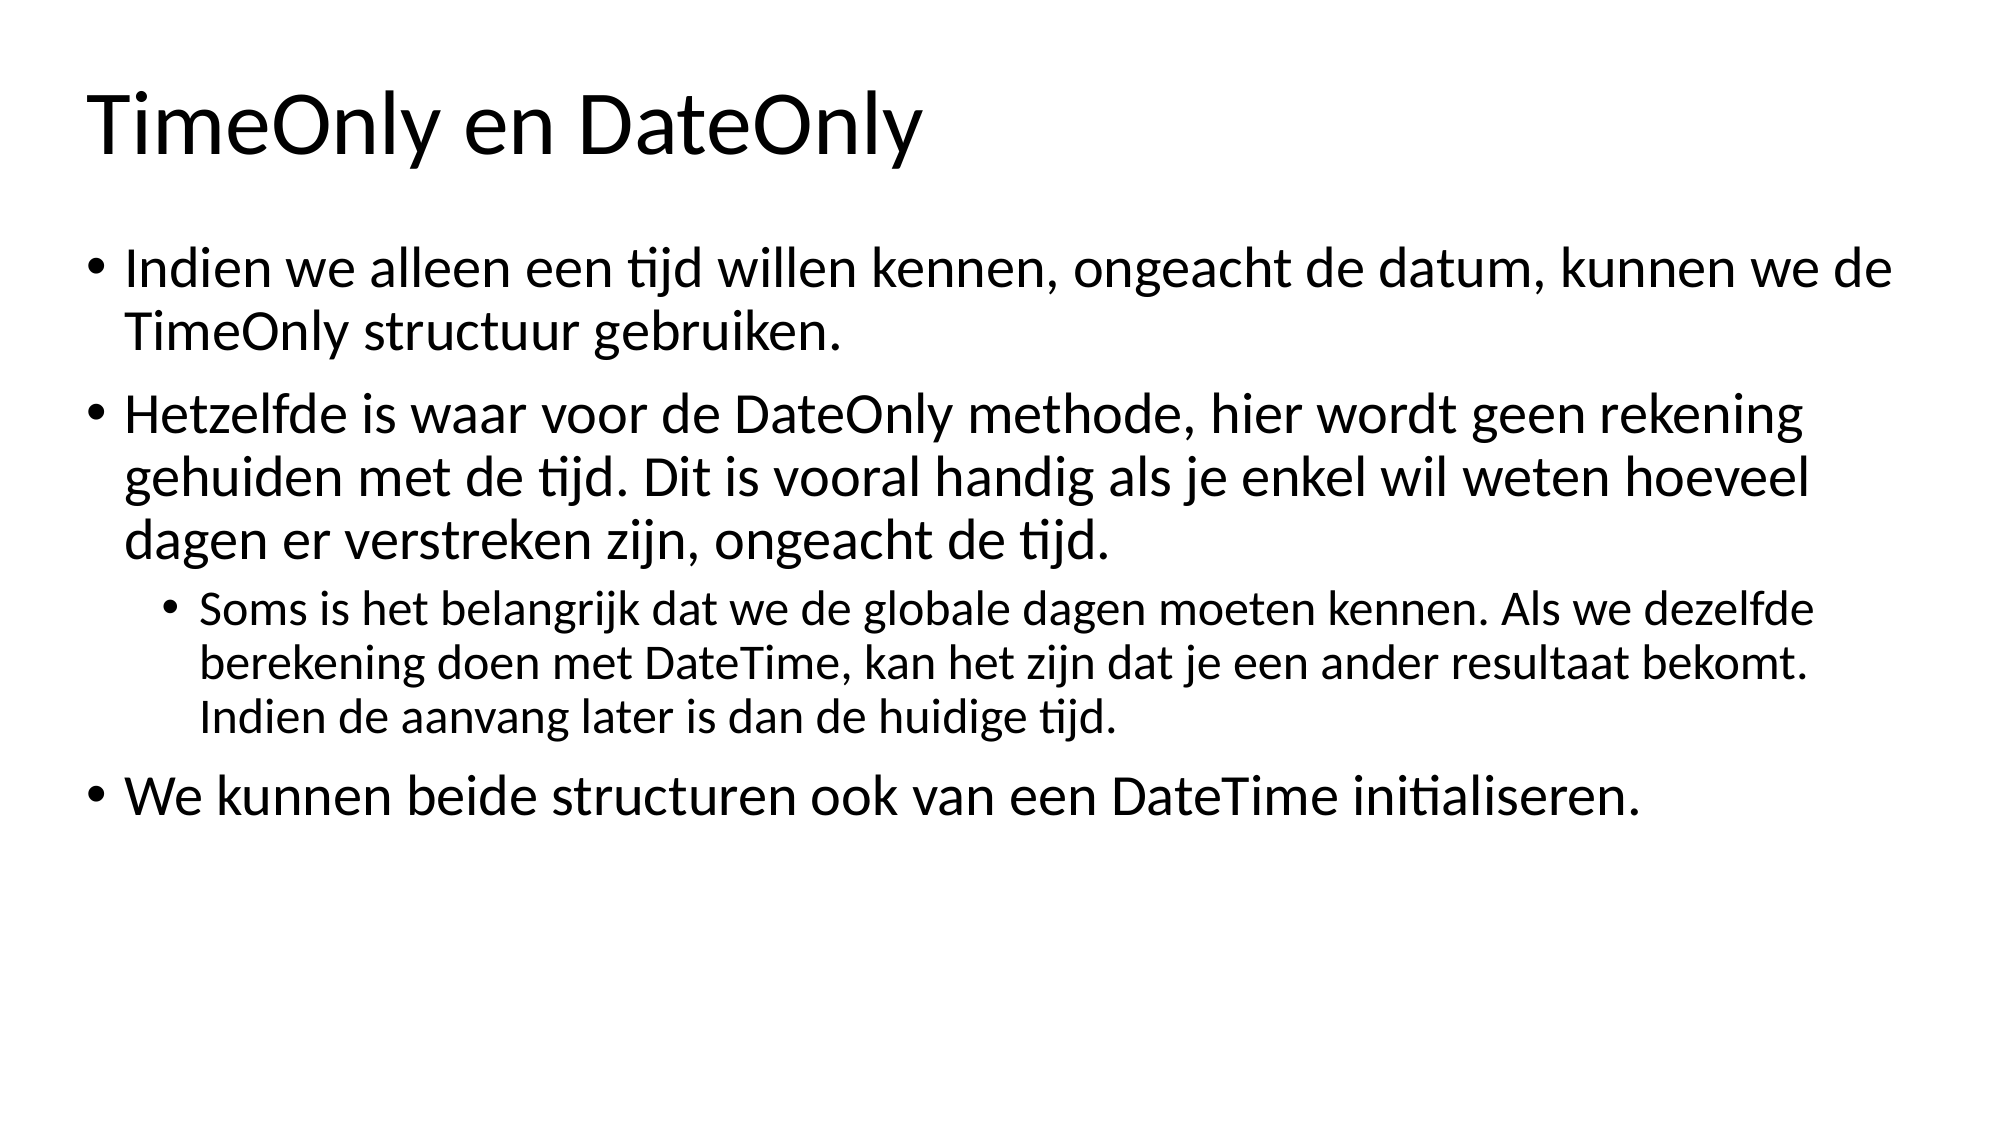

# TimeOnly en DateOnly
Indien we alleen een tijd willen kennen, ongeacht de datum, kunnen we de TimeOnly structuur gebruiken.
Hetzelfde is waar voor de DateOnly methode, hier wordt geen rekening gehuiden met de tijd. Dit is vooral handig als je enkel wil weten hoeveel dagen er verstreken zijn, ongeacht de tijd.
Soms is het belangrijk dat we de globale dagen moeten kennen. Als we dezelfde berekening doen met DateTime, kan het zijn dat je een ander resultaat bekomt. Indien de aanvang later is dan de huidige tijd.
We kunnen beide structuren ook van een DateTime initialiseren.